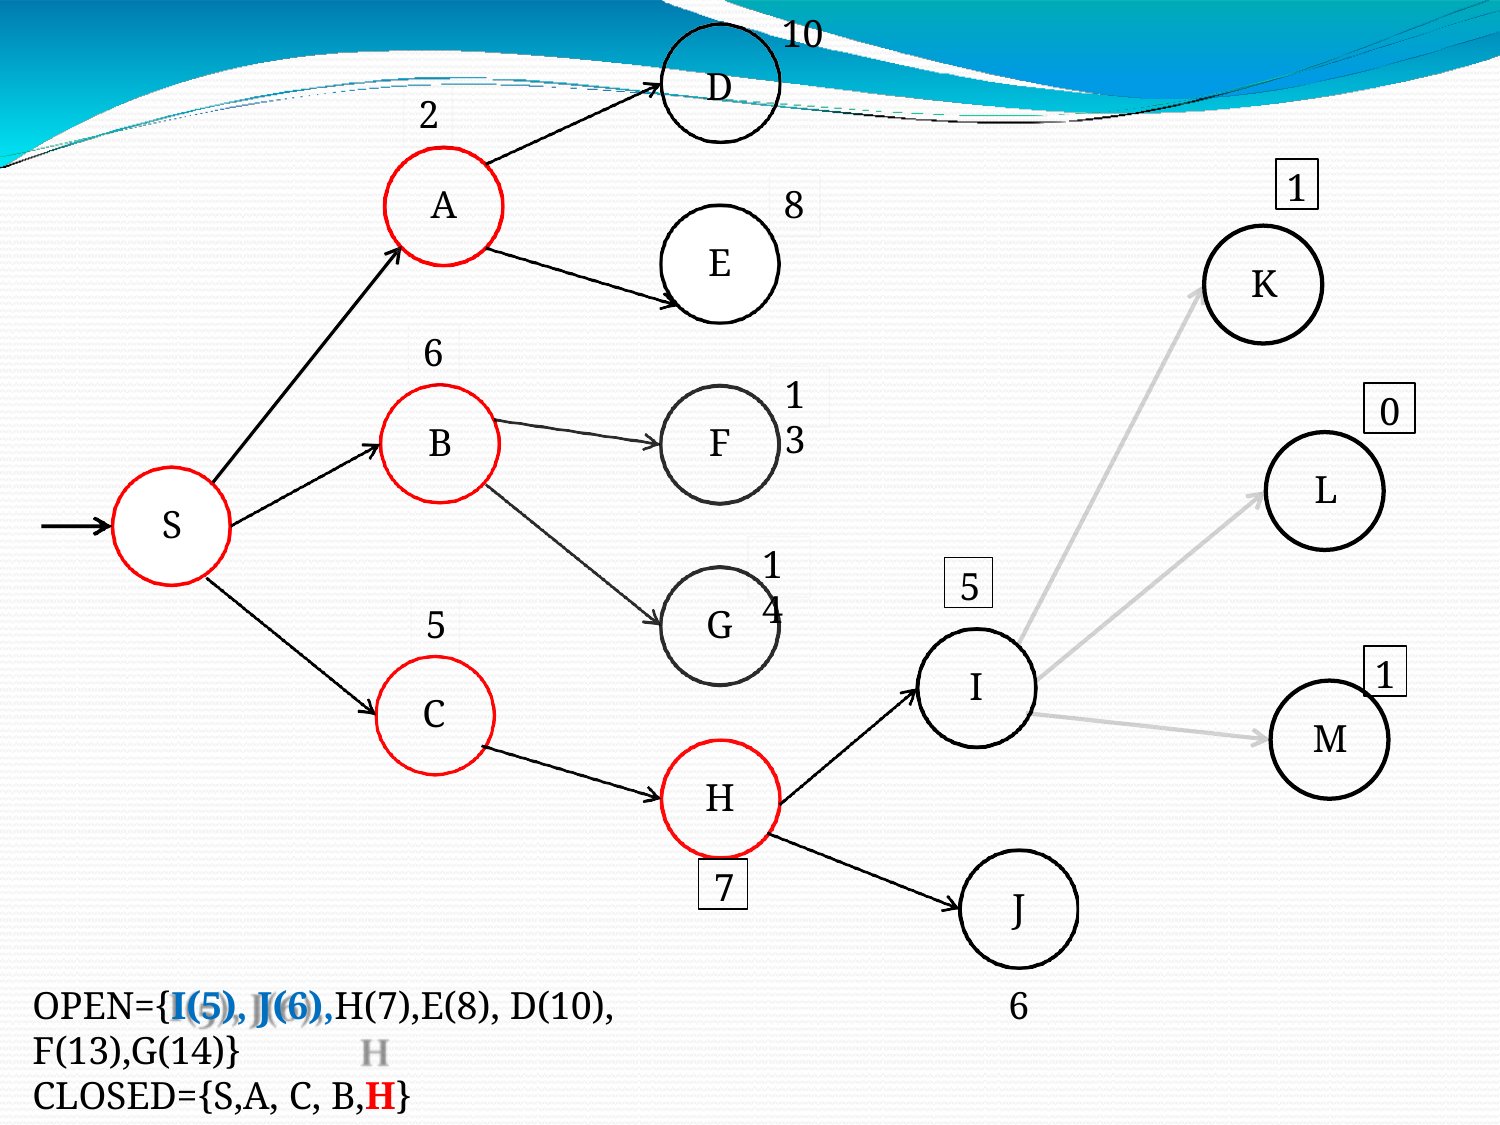

10
D

2
1
8
A

E

K

6
13
0
B
F

L

S
14
5
5
G
1
I

C

M
H
7
J

OPEN={I(5), J(6),H(7),E(8), D(10), F(13),G(14)}
CLOSED={S,A, C, B,H}
6